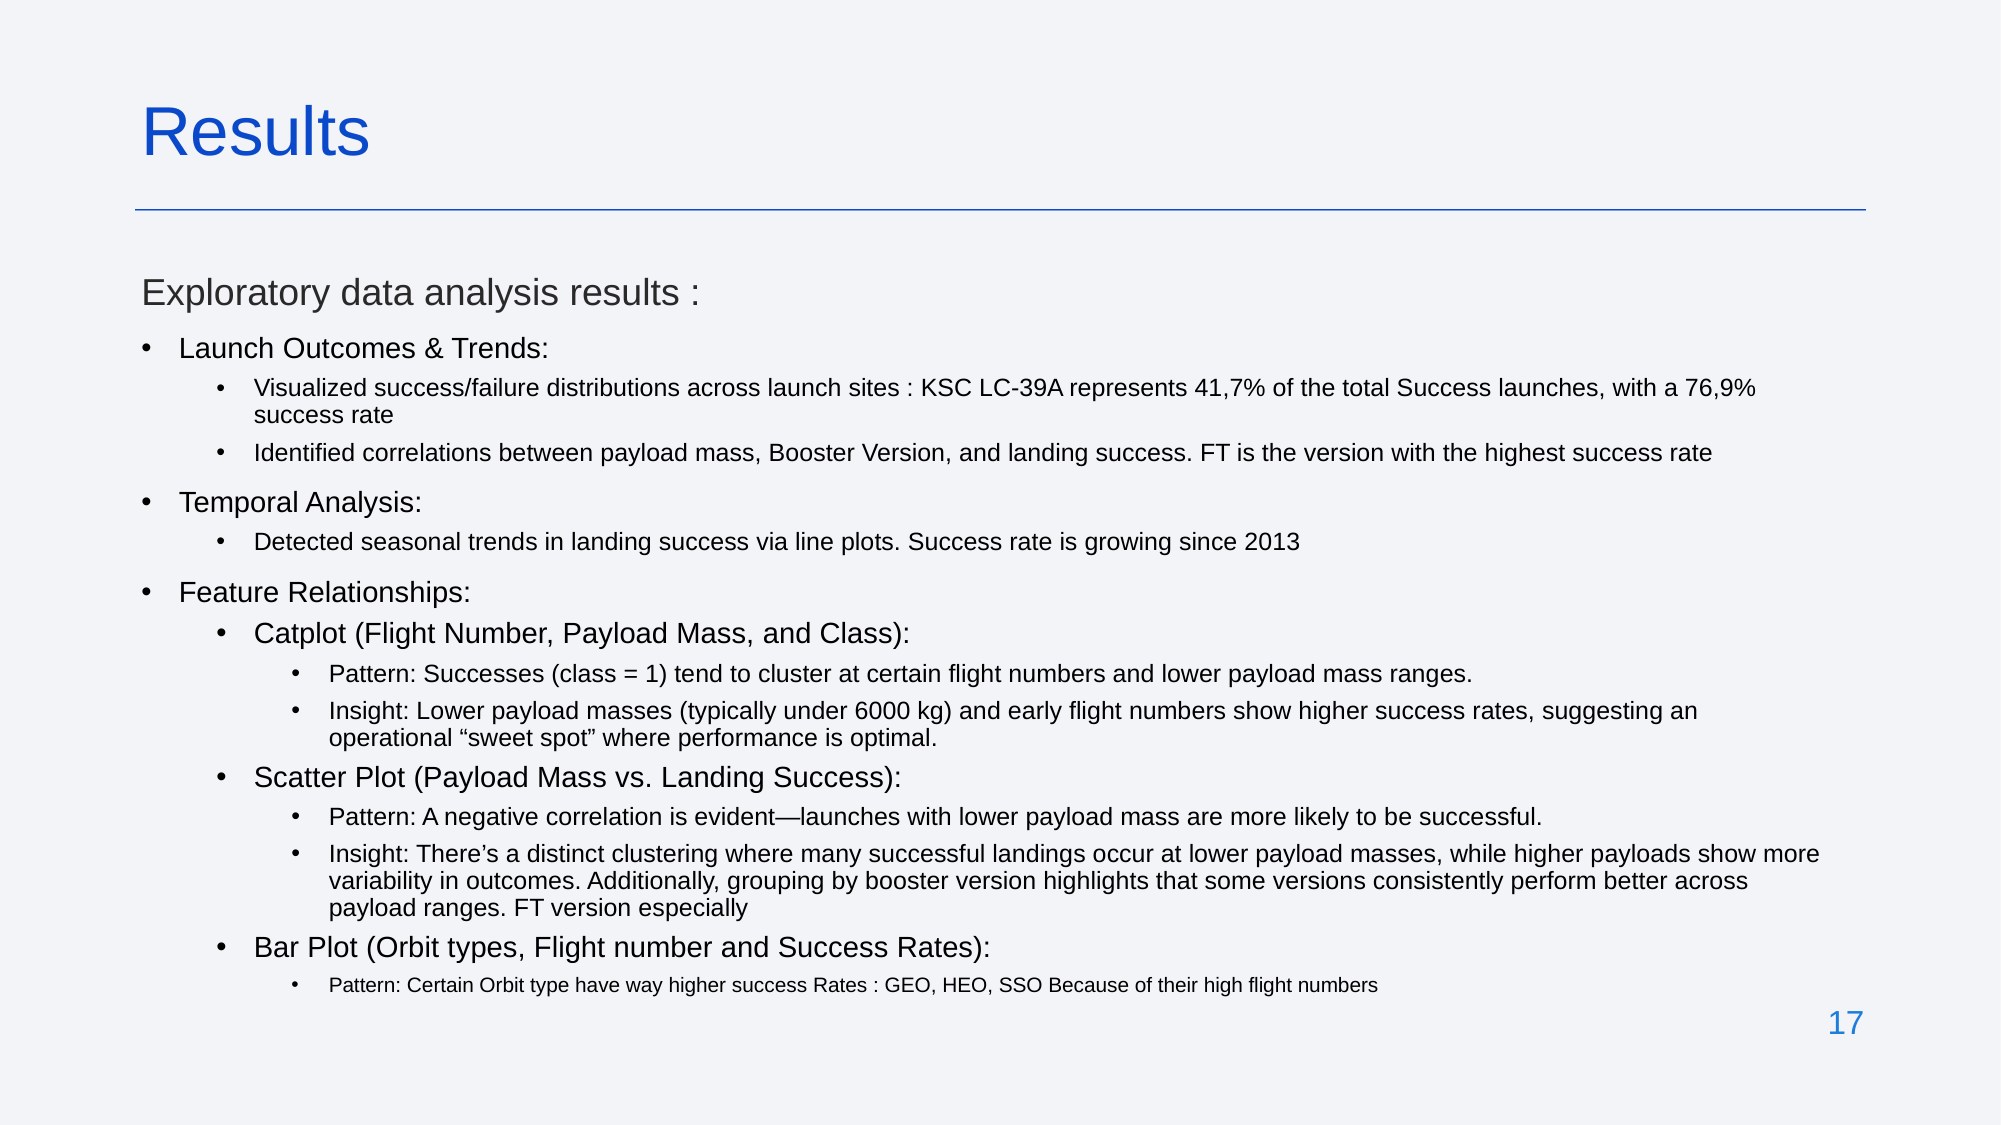

Results
Exploratory data analysis results :
Launch Outcomes & Trends:
Visualized success/failure distributions across launch sites : KSC LC-39A represents 41,7% of the total Success launches, with a 76,9% success rate
Identified correlations between payload mass, Booster Version, and landing success. FT is the version with the highest success rate
Temporal Analysis:
Detected seasonal trends in landing success via line plots. Success rate is growing since 2013
Feature Relationships:
Catplot (Flight Number, Payload Mass, and Class):
Pattern: Successes (class = 1) tend to cluster at certain flight numbers and lower payload mass ranges.
Insight: Lower payload masses (typically under 6000 kg) and early flight numbers show higher success rates, suggesting an operational “sweet spot” where performance is optimal.
Scatter Plot (Payload Mass vs. Landing Success):
Pattern: A negative correlation is evident—launches with lower payload mass are more likely to be successful.
Insight: There’s a distinct clustering where many successful landings occur at lower payload masses, while higher payloads show more variability in outcomes. Additionally, grouping by booster version highlights that some versions consistently perform better across payload ranges. FT version especially
Bar Plot (Orbit types, Flight number and Success Rates):
Pattern: Certain Orbit type have way higher success Rates : GEO, HEO, SSO Because of their high flight numbers
17